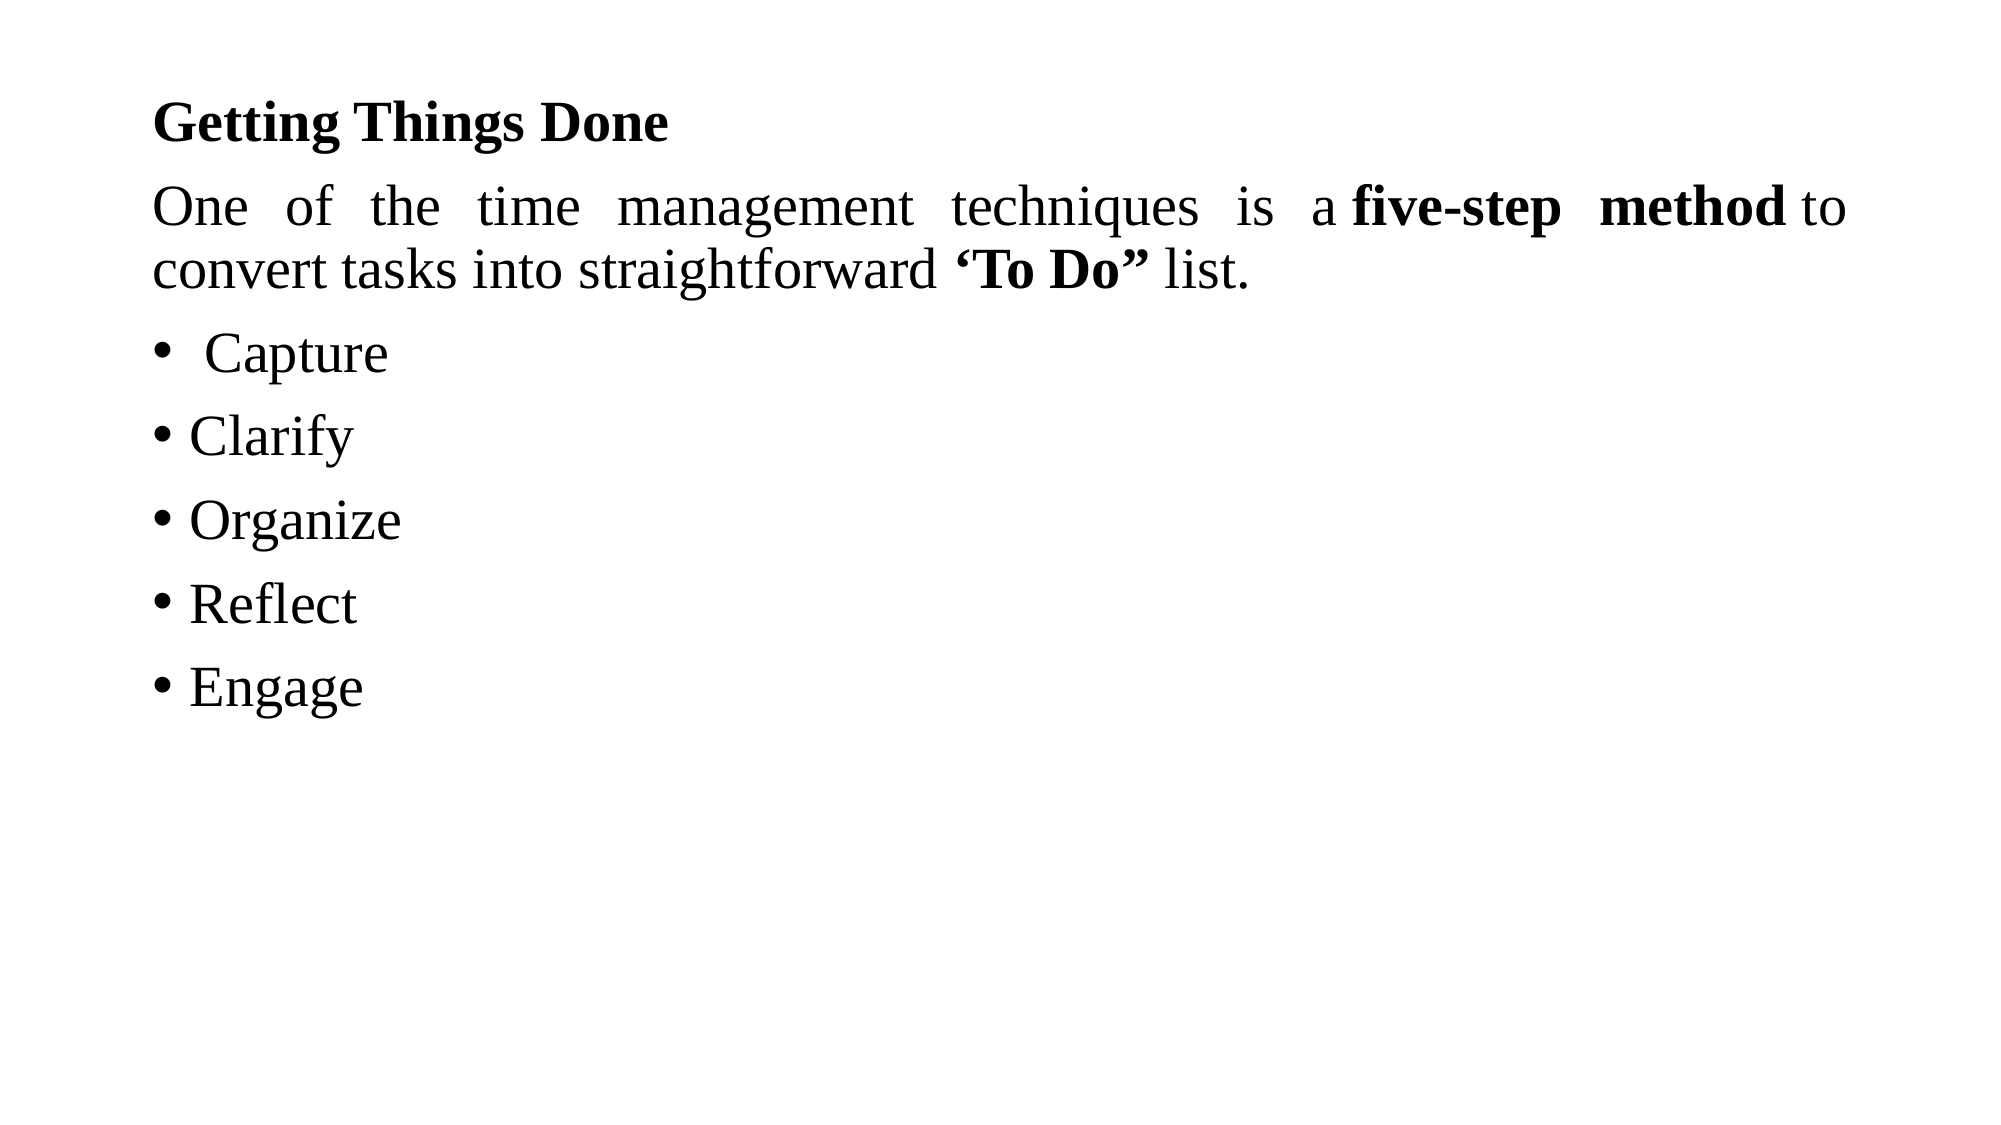

Getting Things Done
One of the time management techniques is a five-step method to convert tasks into straightforward ‘To Do” list.
 Capture
Clarify
Organize
Reflect
Engage